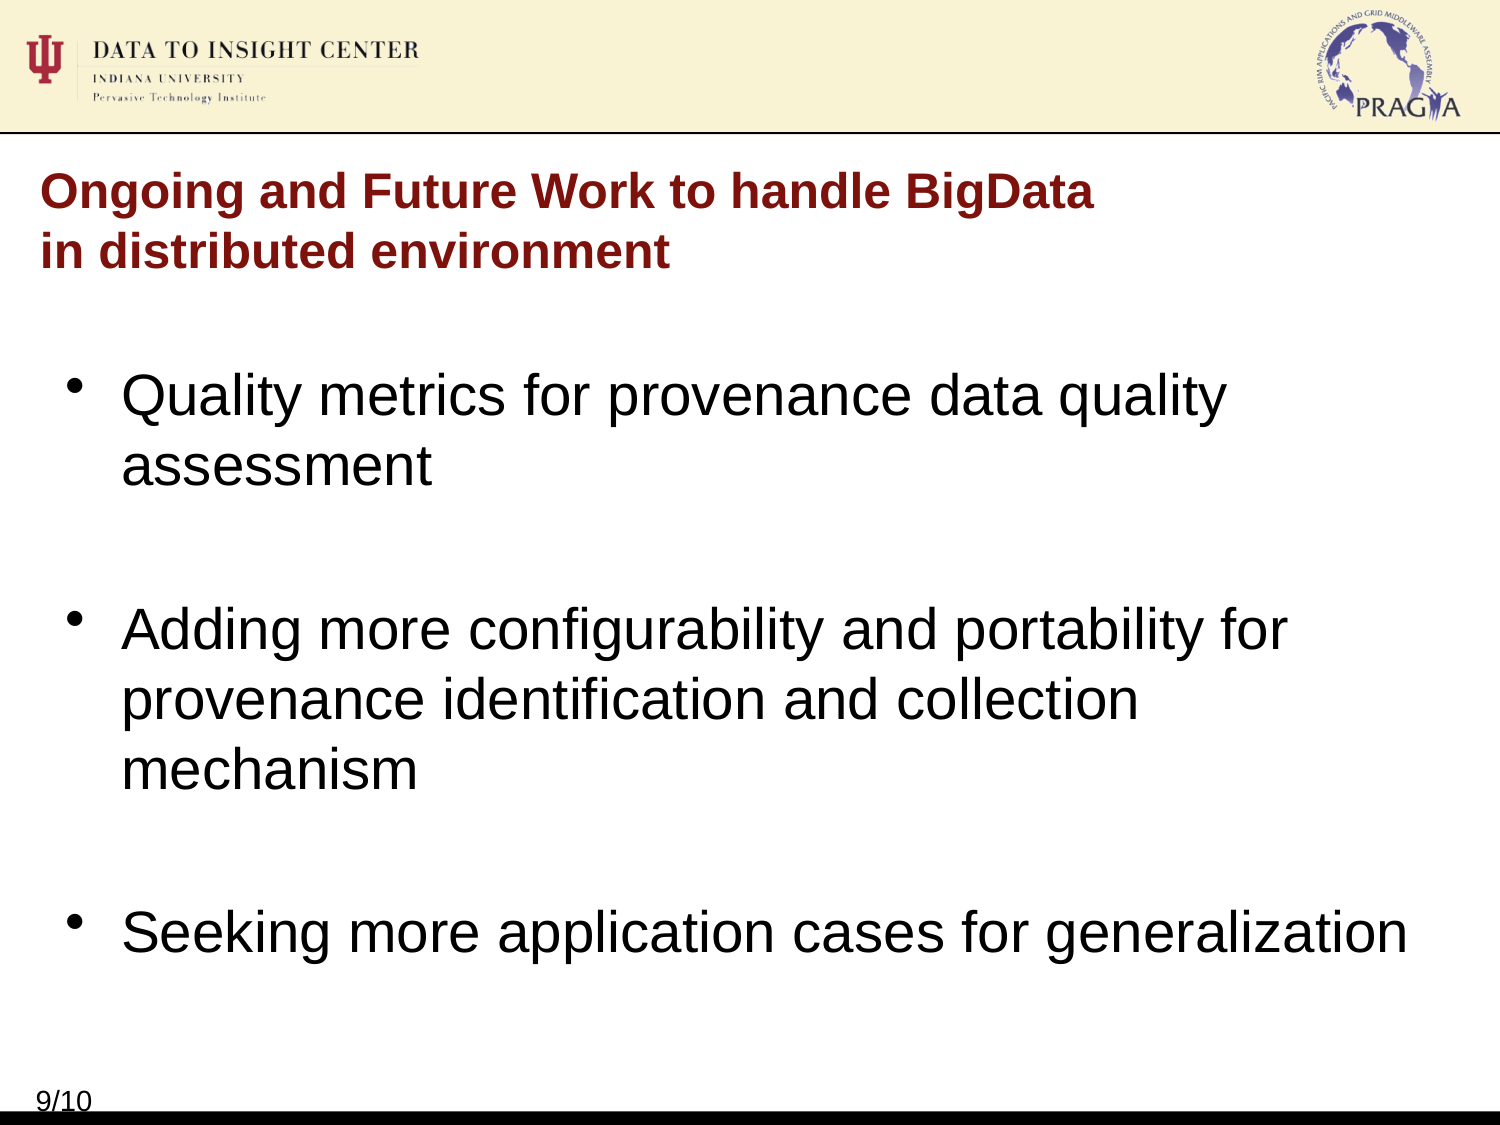

# Ongoing and Future Work to handle BigData in distributed environment
Quality metrics for provenance data quality assessment

Adding more configurability and portability for provenance identification and collection mechanism

Seeking more application cases for generalization

9/10